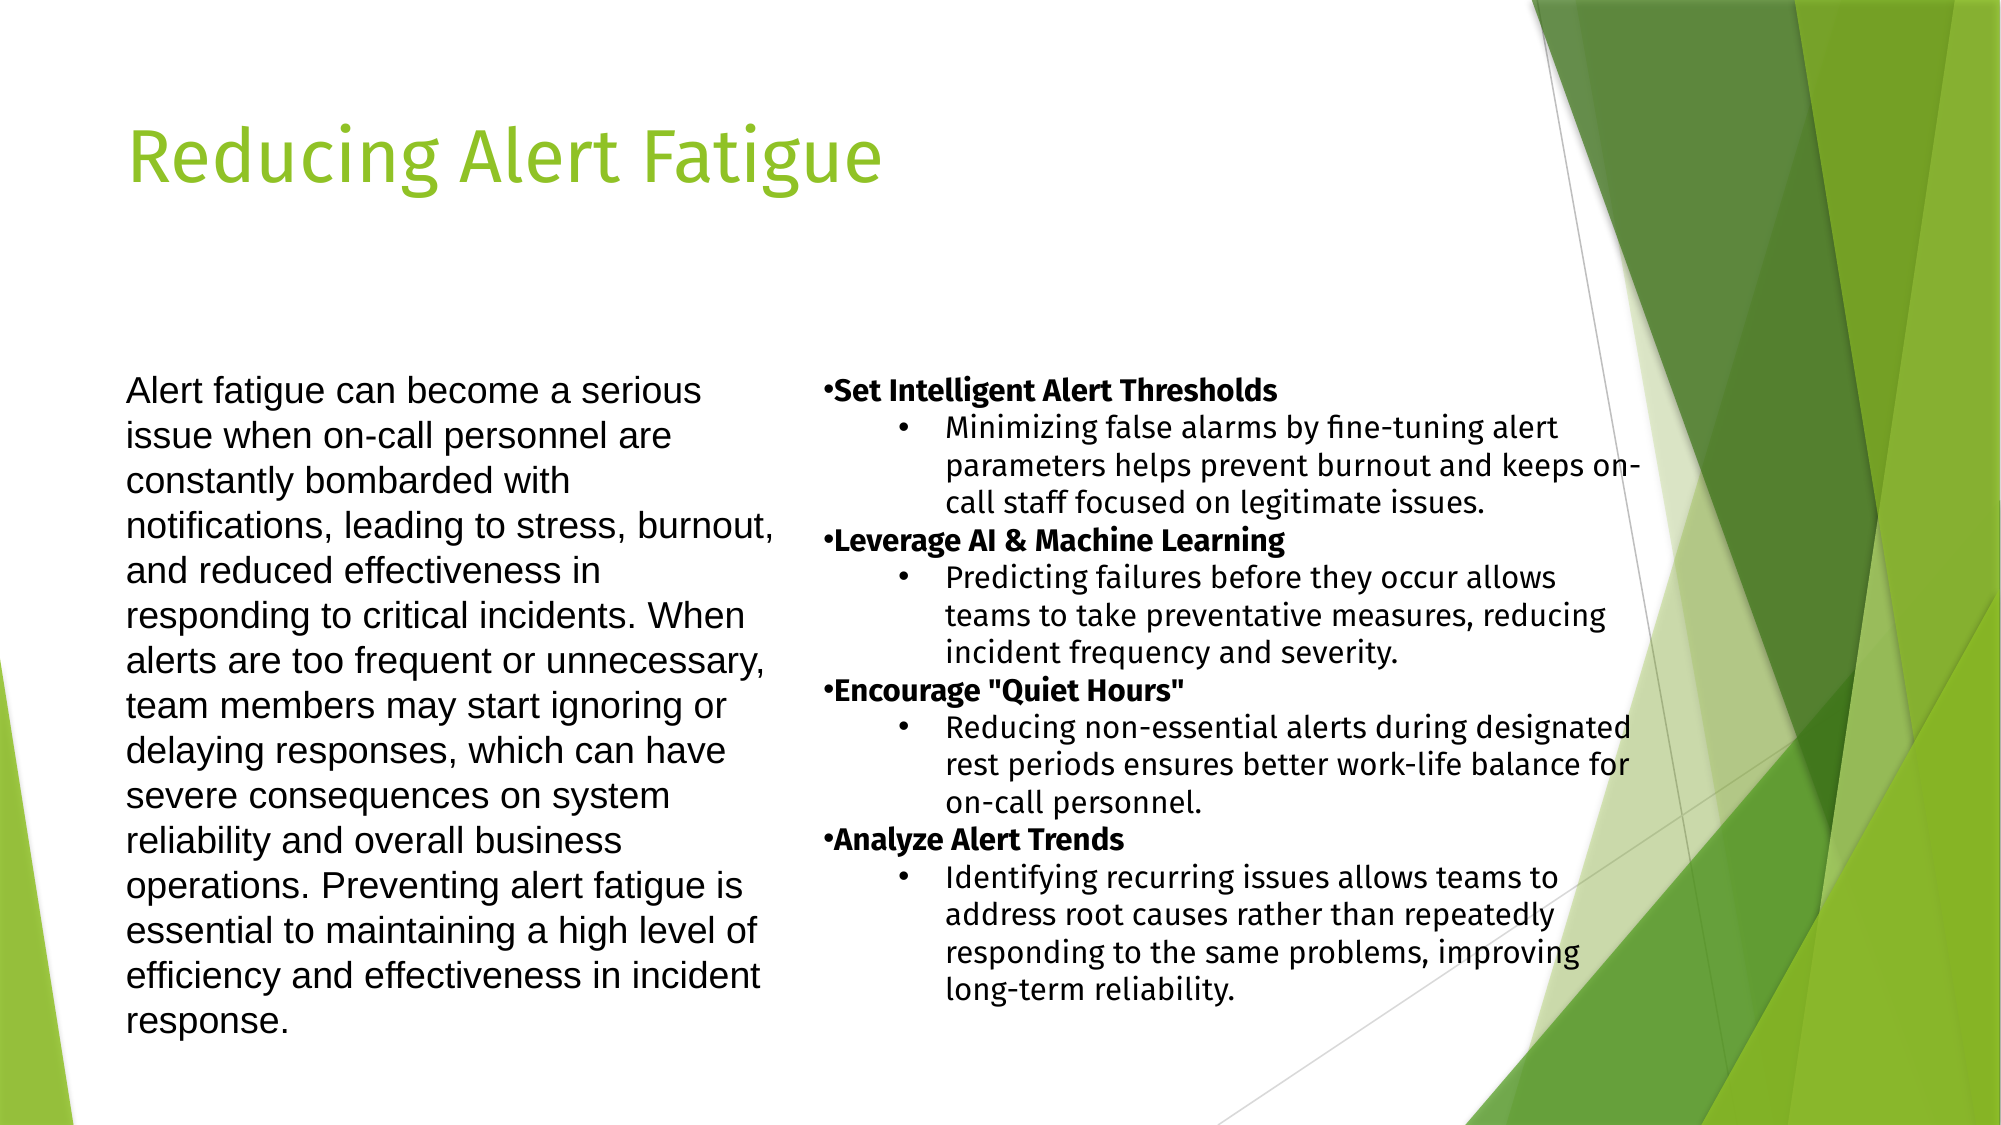

# Reducing Alert Fatigue
Alert fatigue can become a serious issue when on-call personnel are constantly bombarded with notifications, leading to stress, burnout, and reduced effectiveness in responding to critical incidents. When alerts are too frequent or unnecessary, team members may start ignoring or delaying responses, which can have severe consequences on system reliability and overall business operations. Preventing alert fatigue is essential to maintaining a high level of efficiency and effectiveness in incident response.

Set Intelligent Alert Thresholds
Minimizing false alarms by fine-tuning alert parameters helps prevent burnout and keeps on-call staff focused on legitimate issues.
Leverage AI & Machine Learning
Predicting failures before they occur allows teams to take preventative measures, reducing incident frequency and severity.
Encourage "Quiet Hours"
Reducing non-essential alerts during designated rest periods ensures better work-life balance for on-call personnel.
Analyze Alert Trends
Identifying recurring issues allows teams to address root causes rather than repeatedly responding to the same problems, improving long-term reliability.